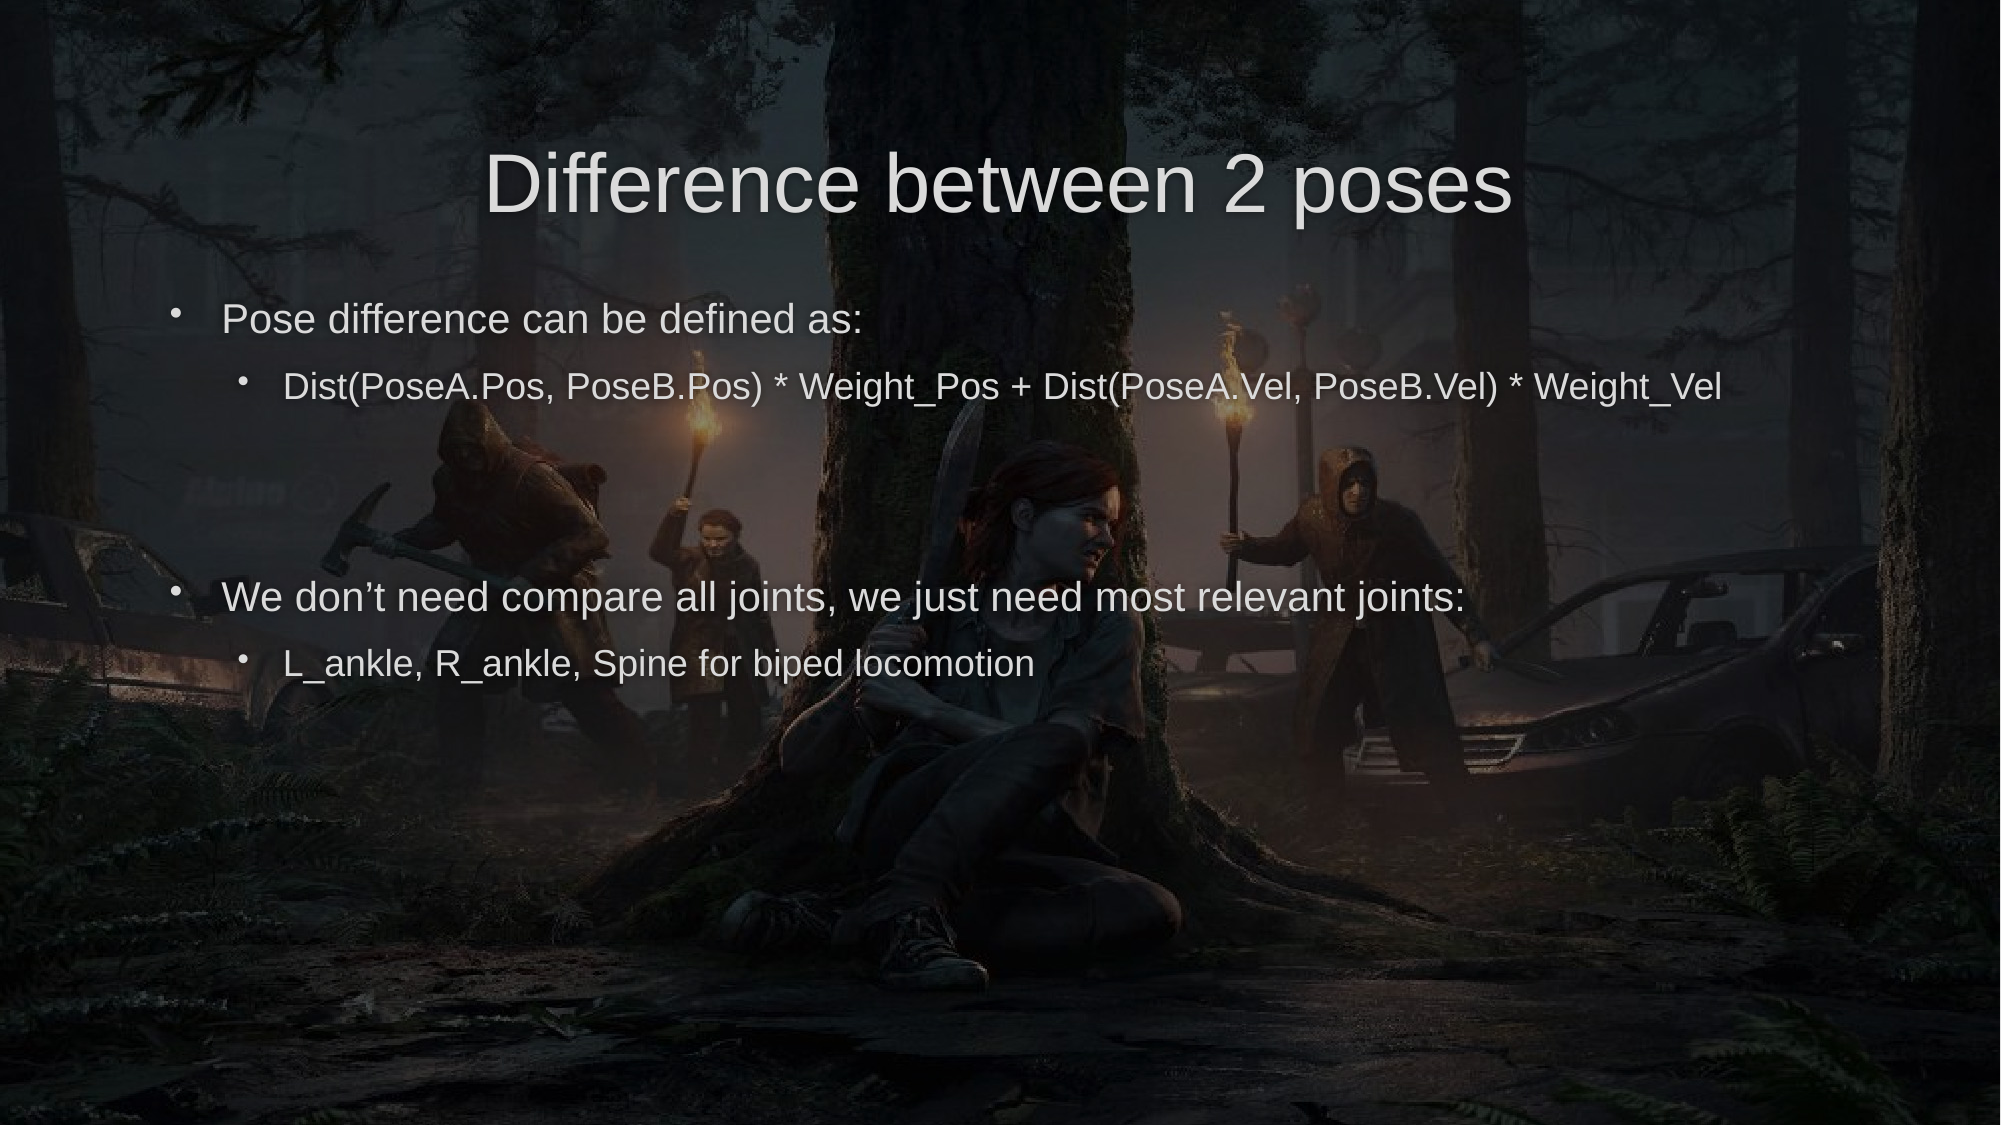

# Difference between 2 poses
Pose difference can be defined as:
Dist(PoseA.Pos, PoseB.Pos) * Weight_Pos + Dist(PoseA.Vel, PoseB.Vel) * Weight_Vel

We don’t need compare all joints, we just need most relevant joints:
L_ankle, R_ankle, Spine for biped locomotion